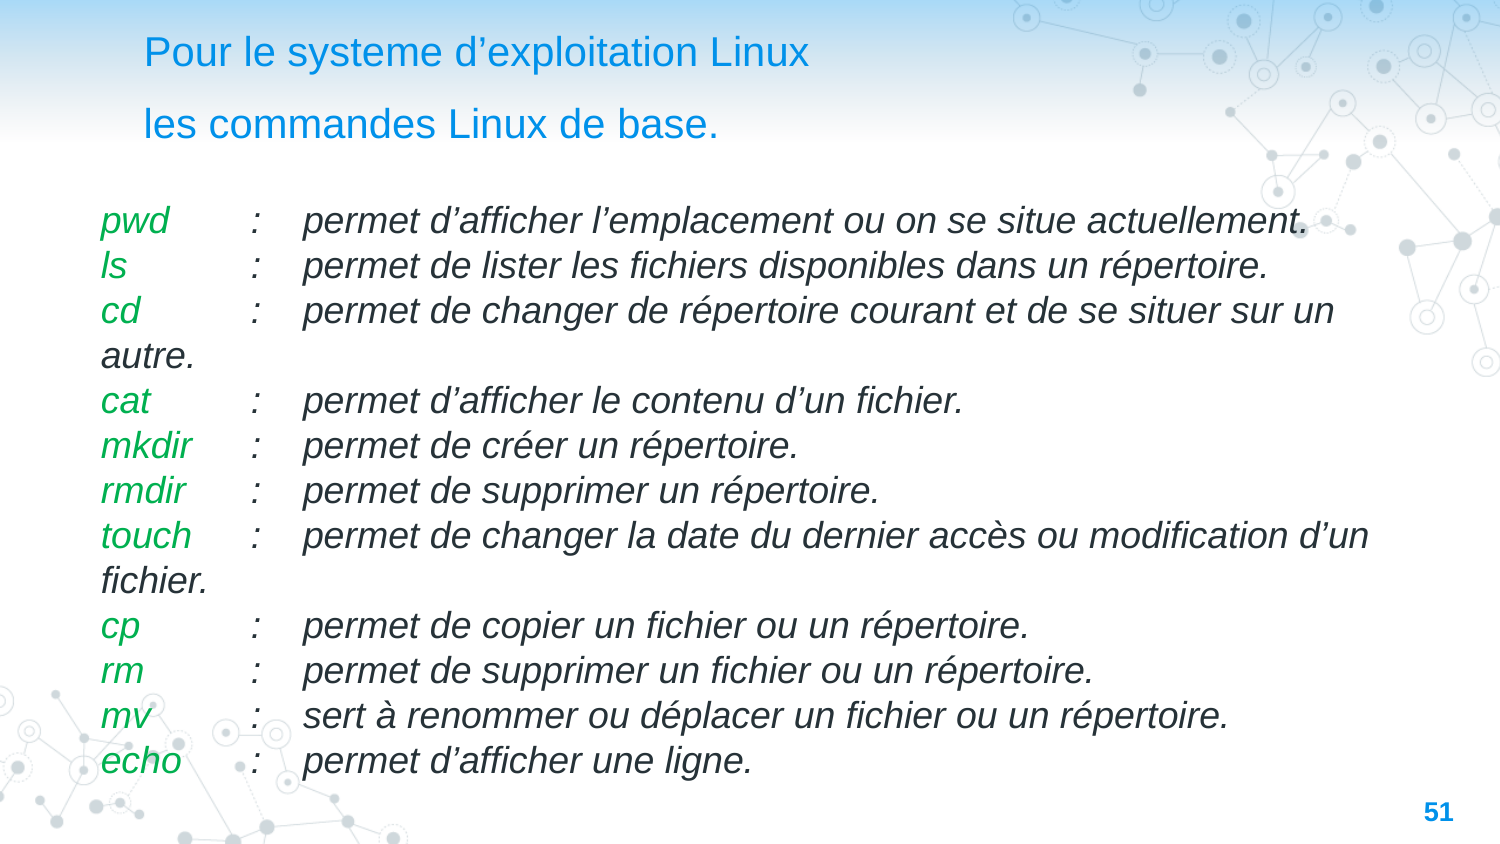

# Pour le systeme d’exploitation Linux
les commandes Linux de base.

pwd	:    permet d’afficher l’emplacement ou on se situe actuellement.
ls	:    permet de lister les fichiers disponibles dans un répertoire.
cd	:    permet de changer de répertoire courant et de se situer sur un autre.
cat	:    permet d’afficher le contenu d’un fichier.
mkdir 	:    permet de créer un répertoire.
rmdir 	:    permet de supprimer un répertoire.
touch 	:    permet de changer la date du dernier accès ou modification d’un fichier.
cp 	:    permet de copier un fichier ou un répertoire.
rm 	:    permet de supprimer un fichier ou un répertoire.
mv 	:    sert à renommer ou déplacer un fichier ou un répertoire.
echo 	:    permet d’afficher une ligne.

51